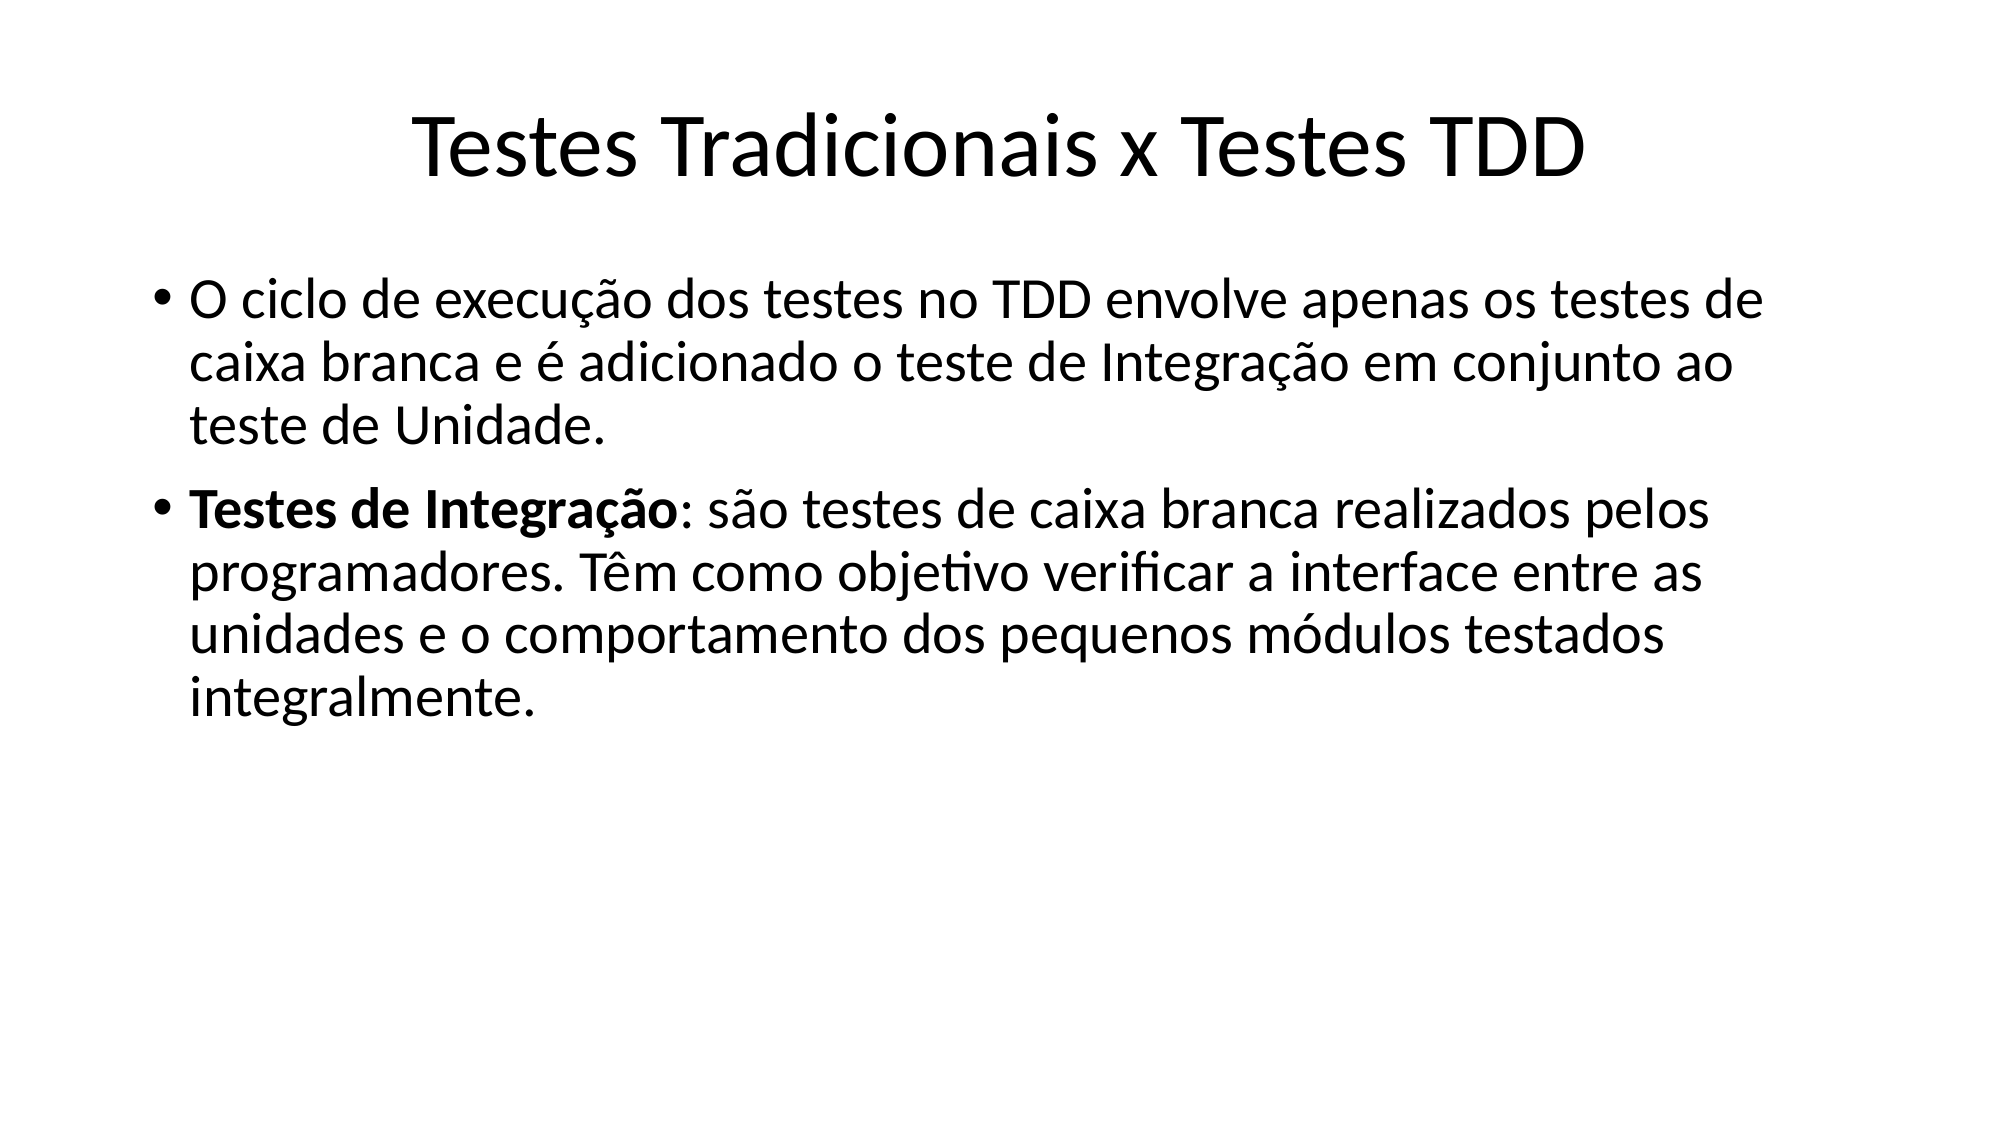

# Testes Tradicionais x Testes TDD
O ciclo de execução dos testes no TDD envolve apenas os testes de caixa branca e é adicionado o teste de Integração em conjunto ao teste de Unidade.
Testes de Integração: são testes de caixa branca realizados pelos programadores. Têm como objetivo verificar a interface entre as unidades e o comportamento dos pequenos módulos testados integralmente.